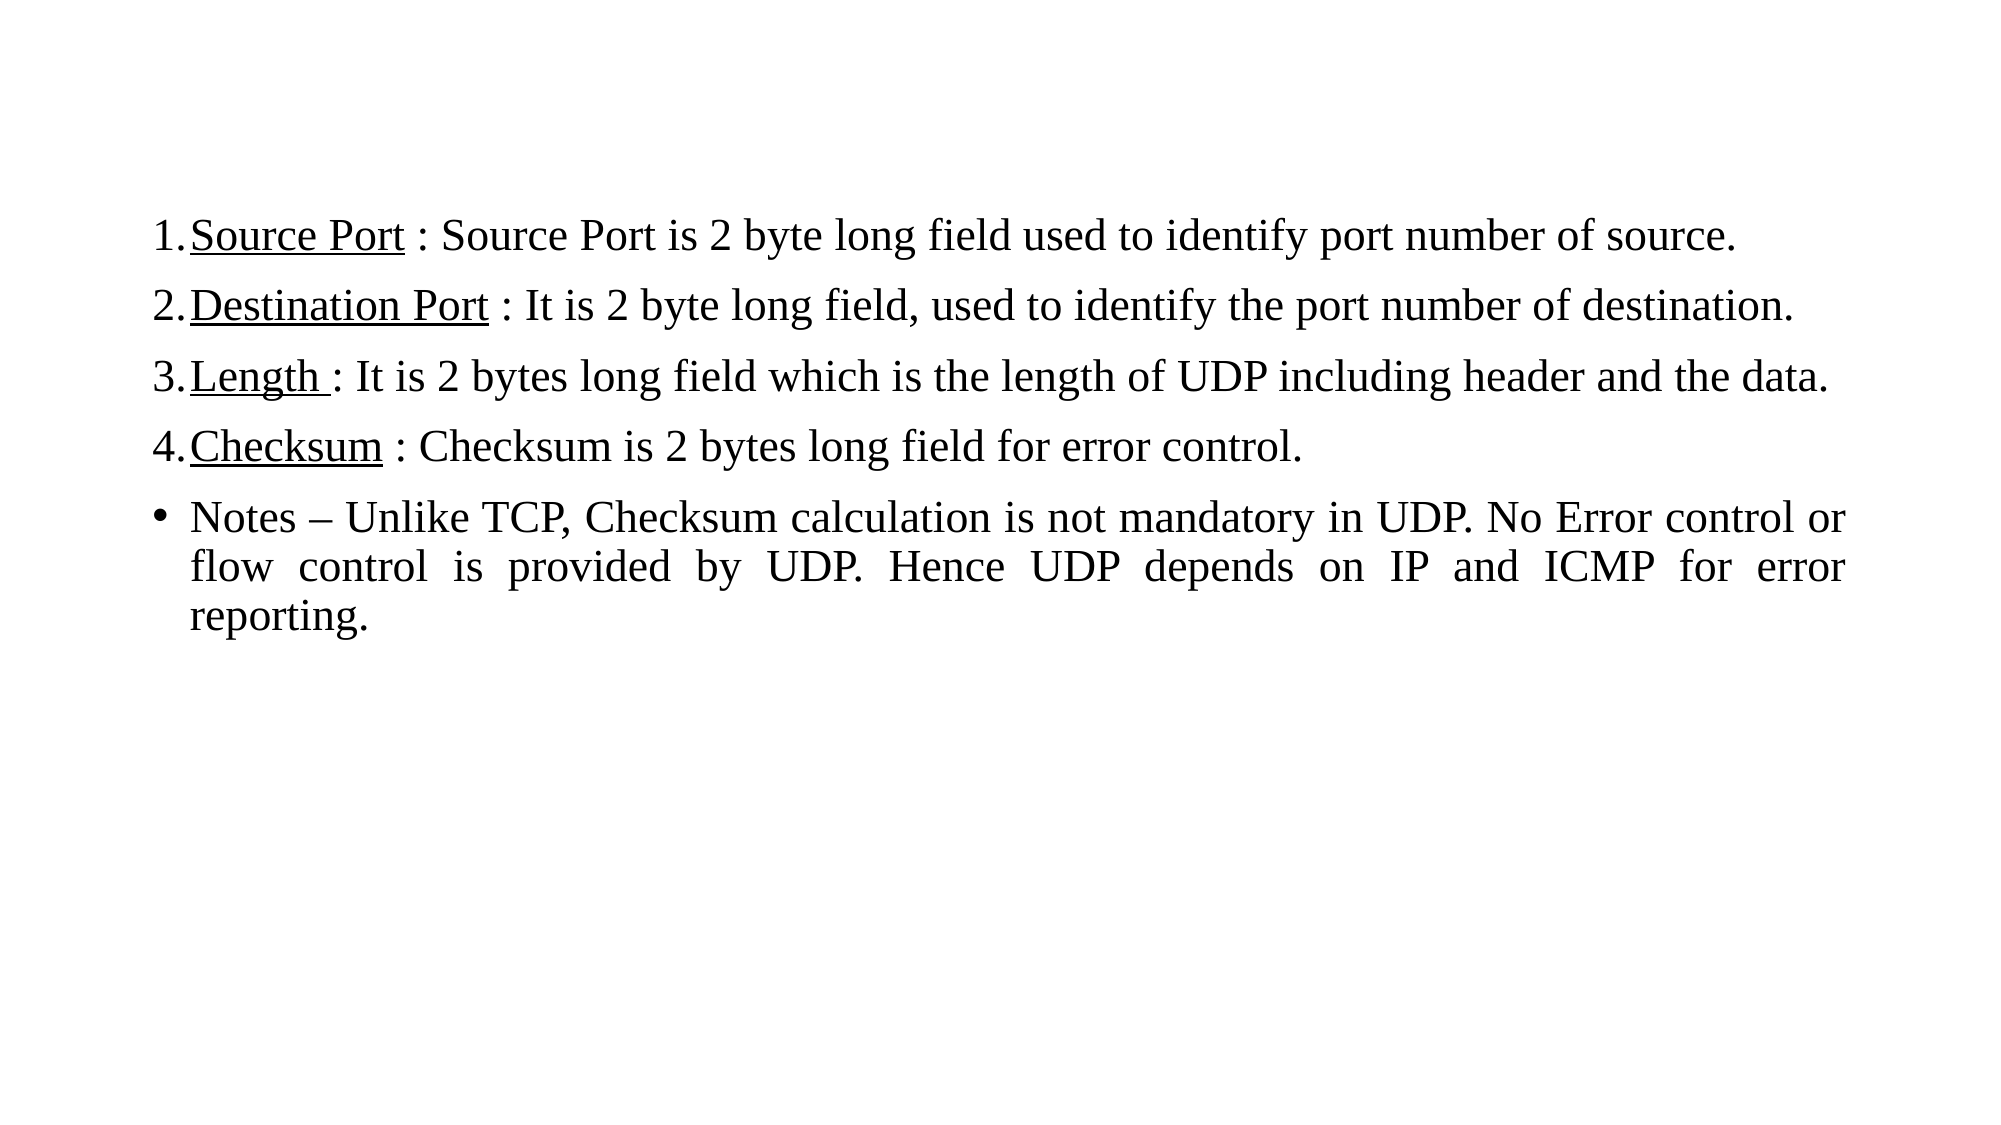

#
Source Port : Source Port is 2 byte long field used to identify port number of source.
Destination Port : It is 2 byte long field, used to identify the port number of destination.
Length : It is 2 bytes long field which is the length of UDP including header and the data.
Checksum : Checksum is 2 bytes long field for error control.
Notes – Unlike TCP, Checksum calculation is not mandatory in UDP. No Error control or flow control is provided by UDP. Hence UDP depends on IP and ICMP for error reporting.